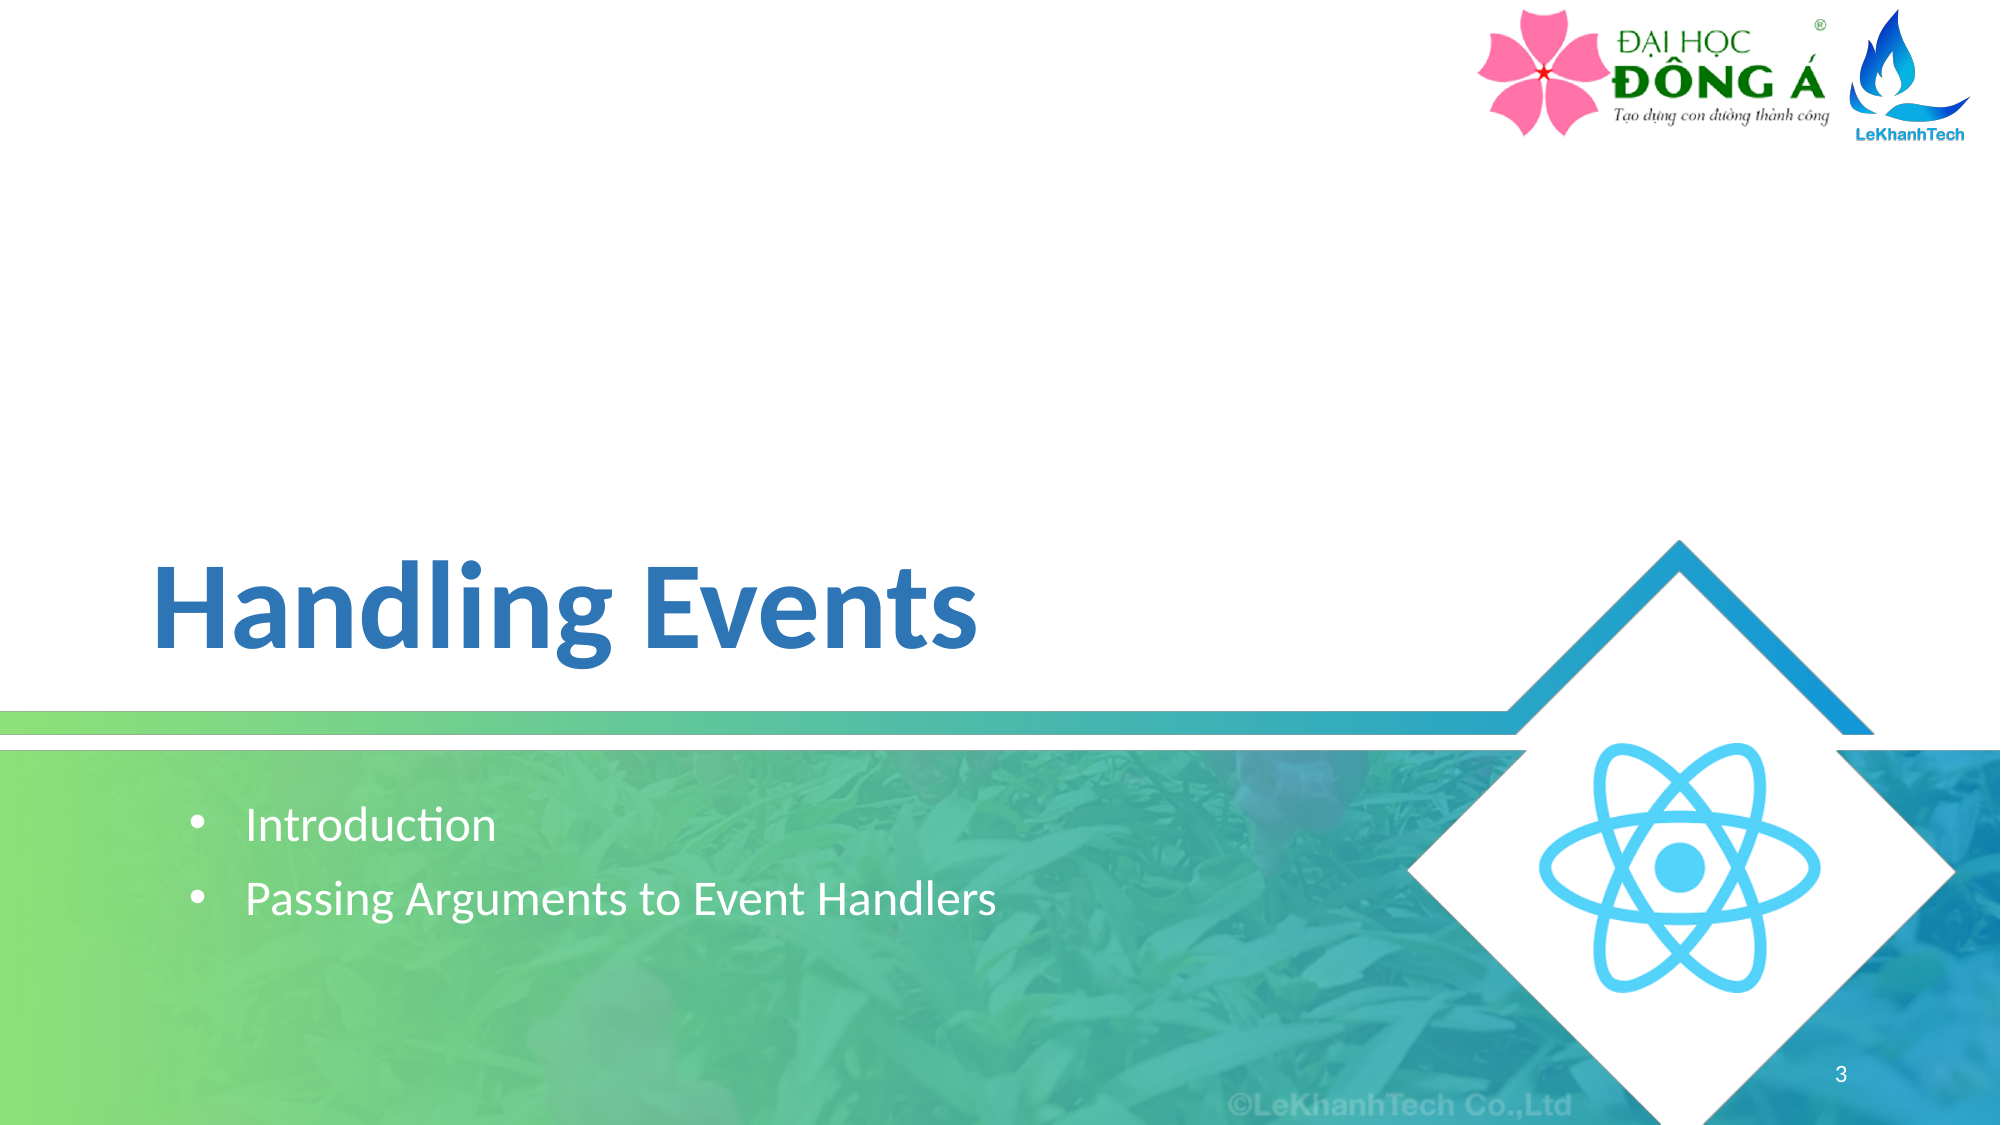

# Handling Events
Introduction
Passing Arguments to Event Handlers
3